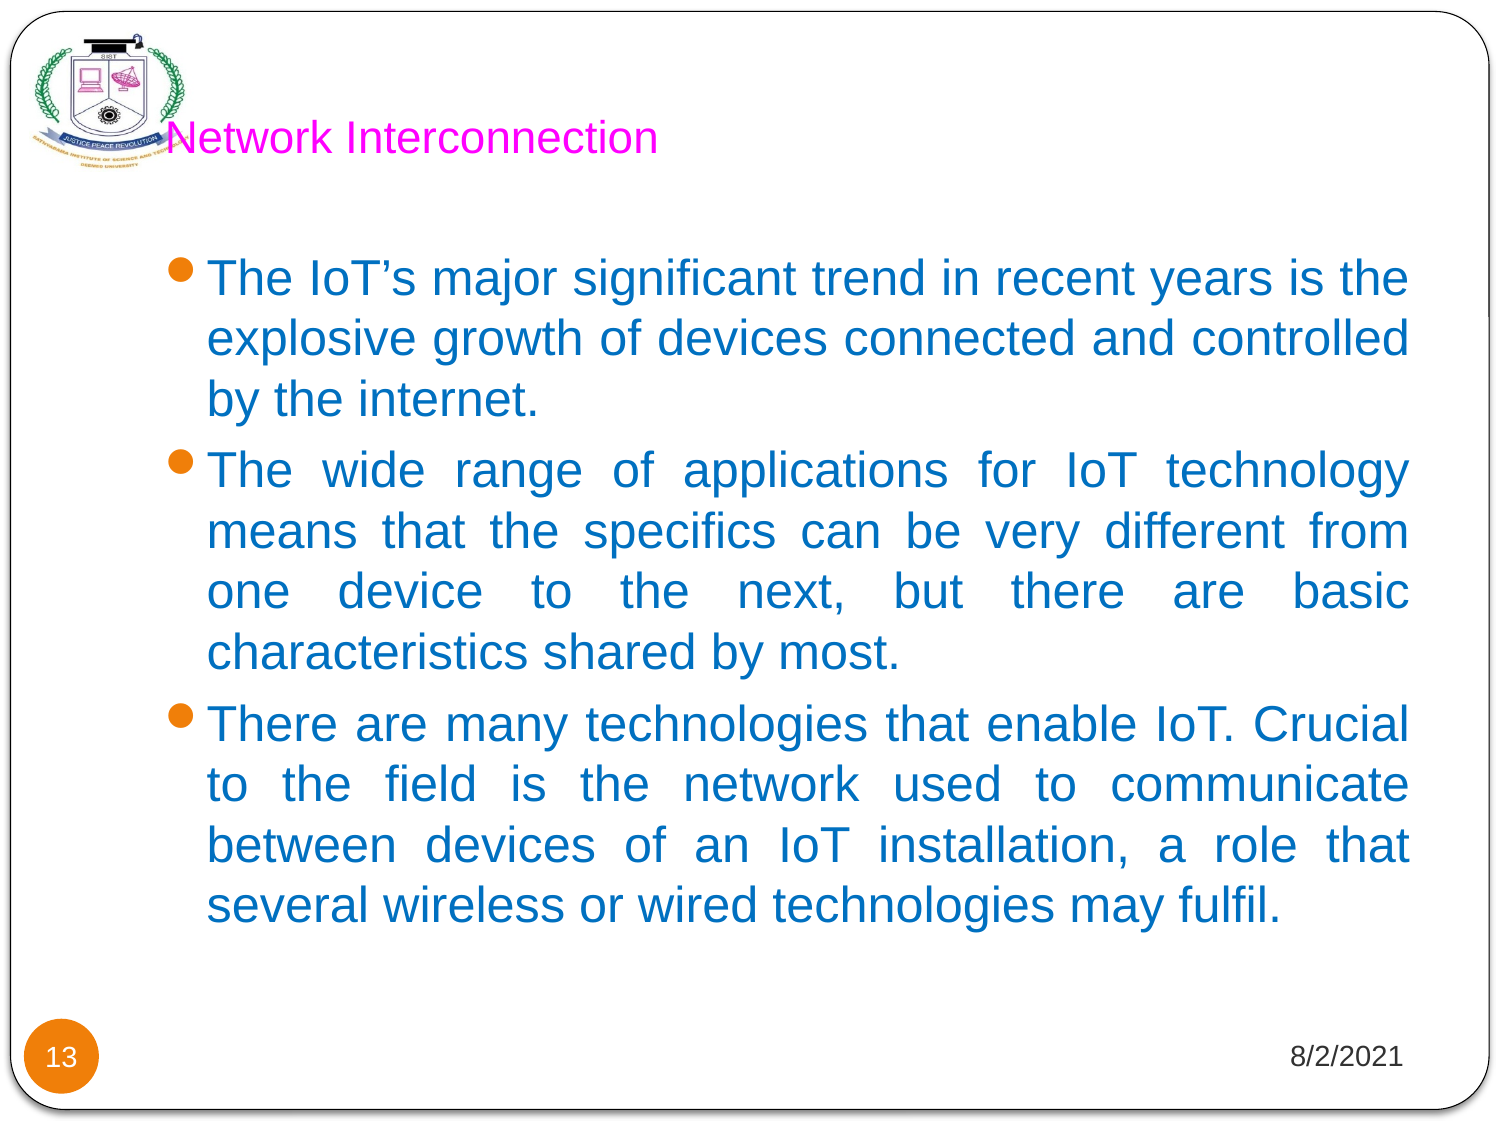

# Network Interconnection
The IoT’s major significant trend in recent years is the explosive growth of devices connected and controlled by the internet.
The wide range of applications for IoT technology means that the specifics can be very different from one device to the next, but there are basic characteristics shared by most.
There are many technologies that enable IoT. Crucial to the field is the network used to communicate between devices of an IoT installation, a role that several wireless or wired technologies may fulfil.

8/2/2021
13